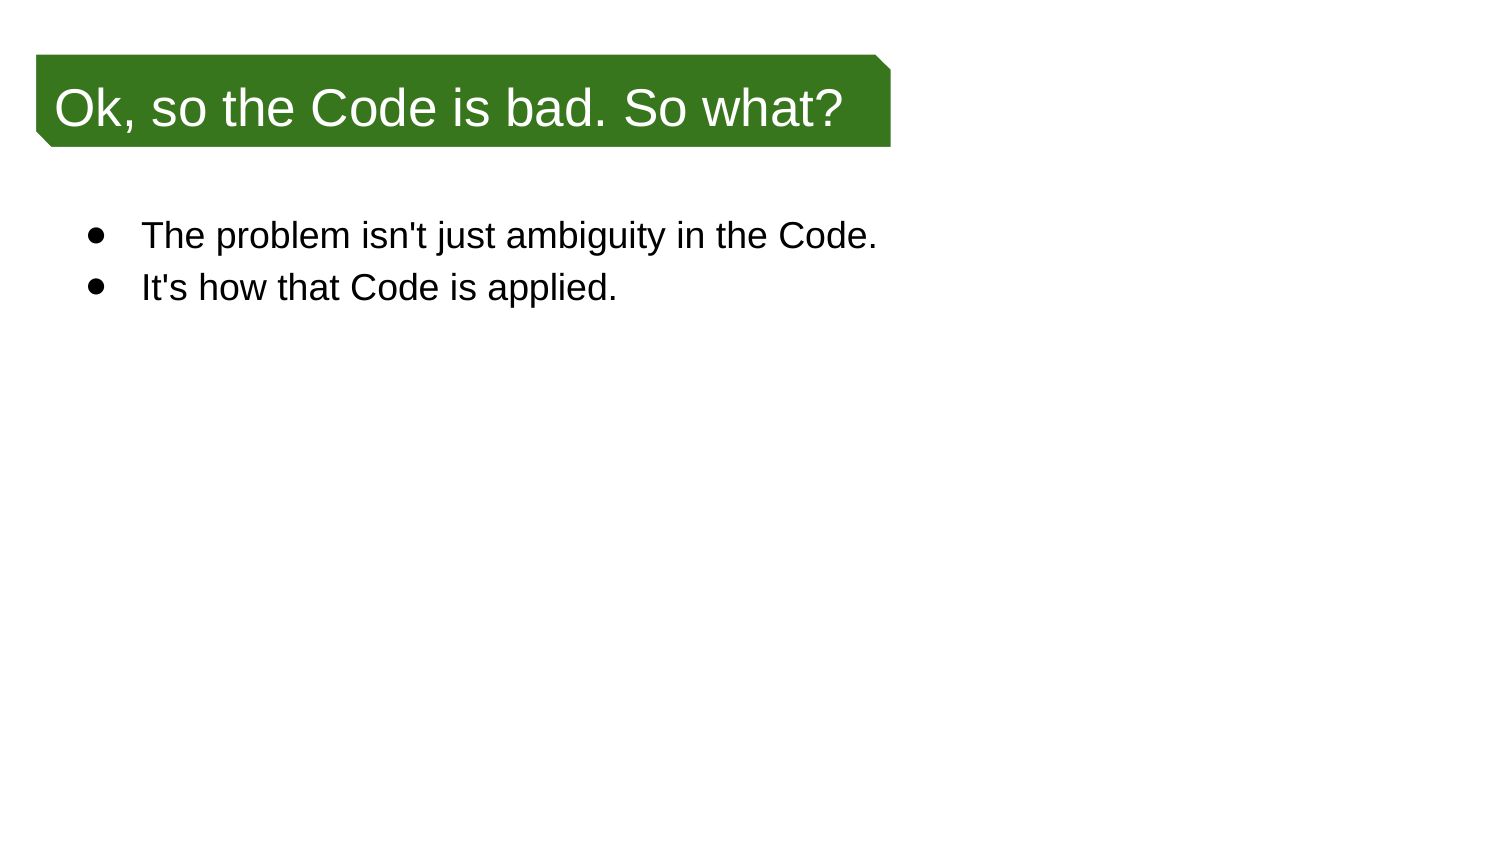

# Ok, so the Code is bad. So what?
The problem isn't just ambiguity in the Code.
It's how that Code is applied.
© Jacqui Geux https://www.inaturalist.org/observations/21102814